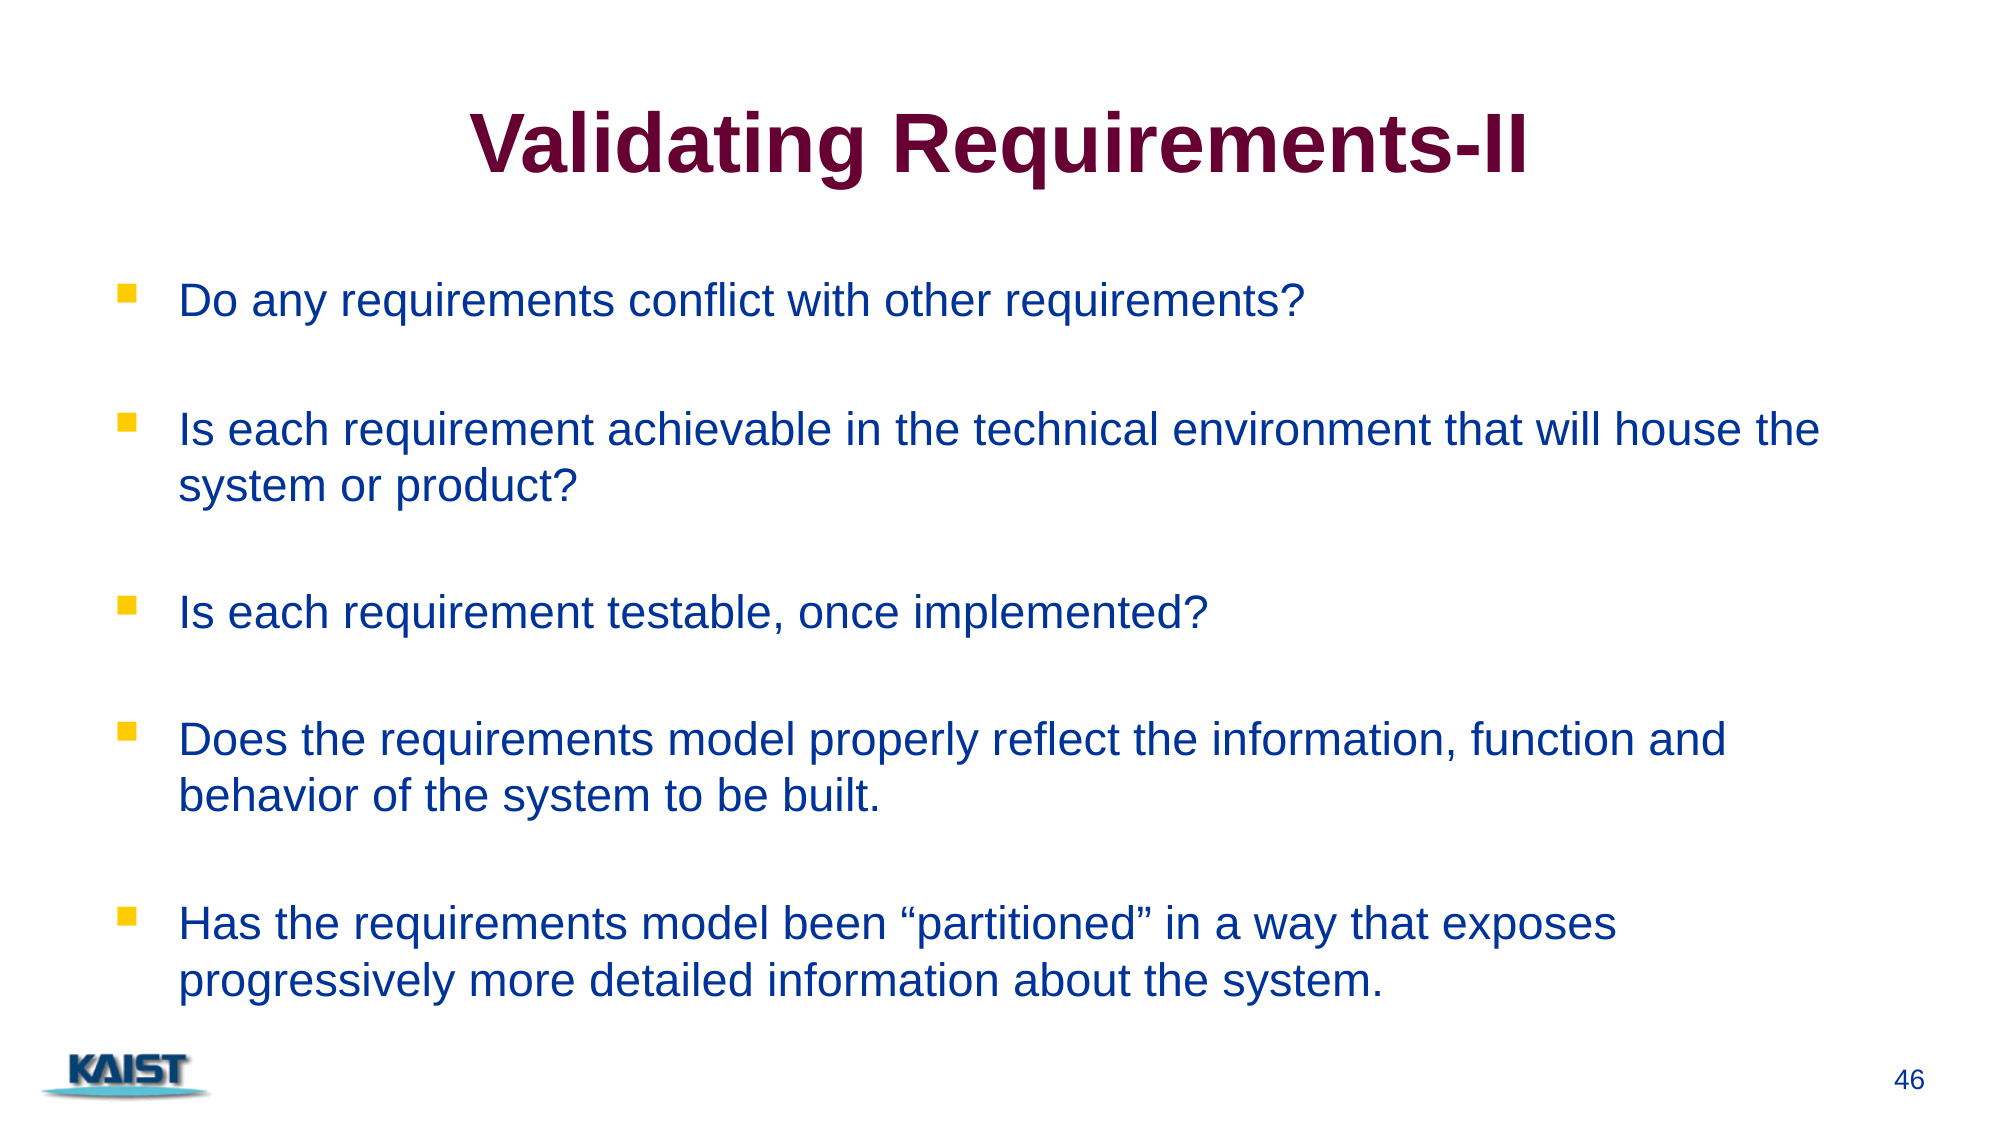

# Validating Requirements-II
Do any requirements conflict with other requirements?

Is each requirement achievable in the technical environment that will house the system or product?

Is each requirement testable, once implemented?

Does the requirements model properly reflect the information, function and behavior of the system to be built.

Has the requirements model been “partitioned” in a way that exposes progressively more detailed information about the system.
46